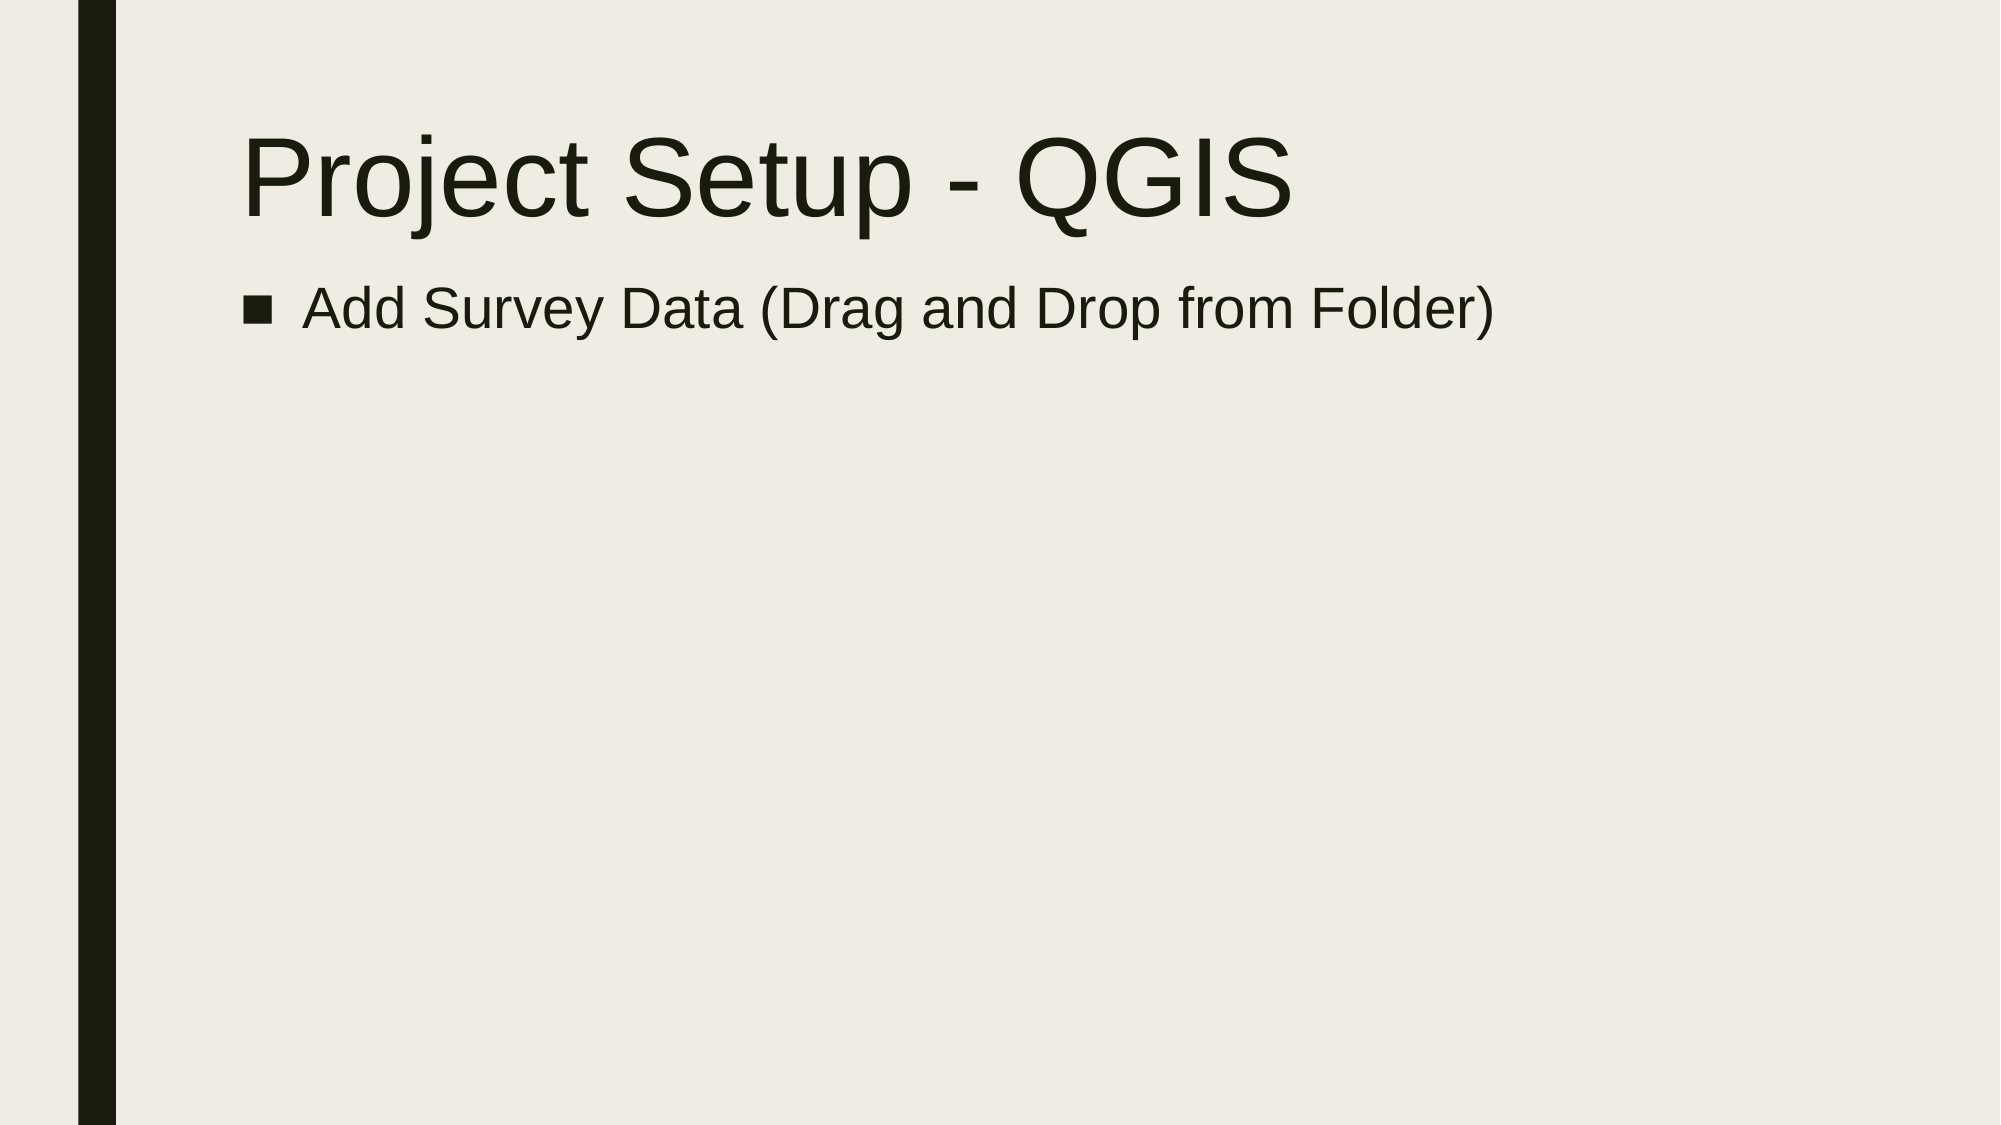

# Project Setup - QGIS
Add Survey Data (Drag and Drop from Folder)